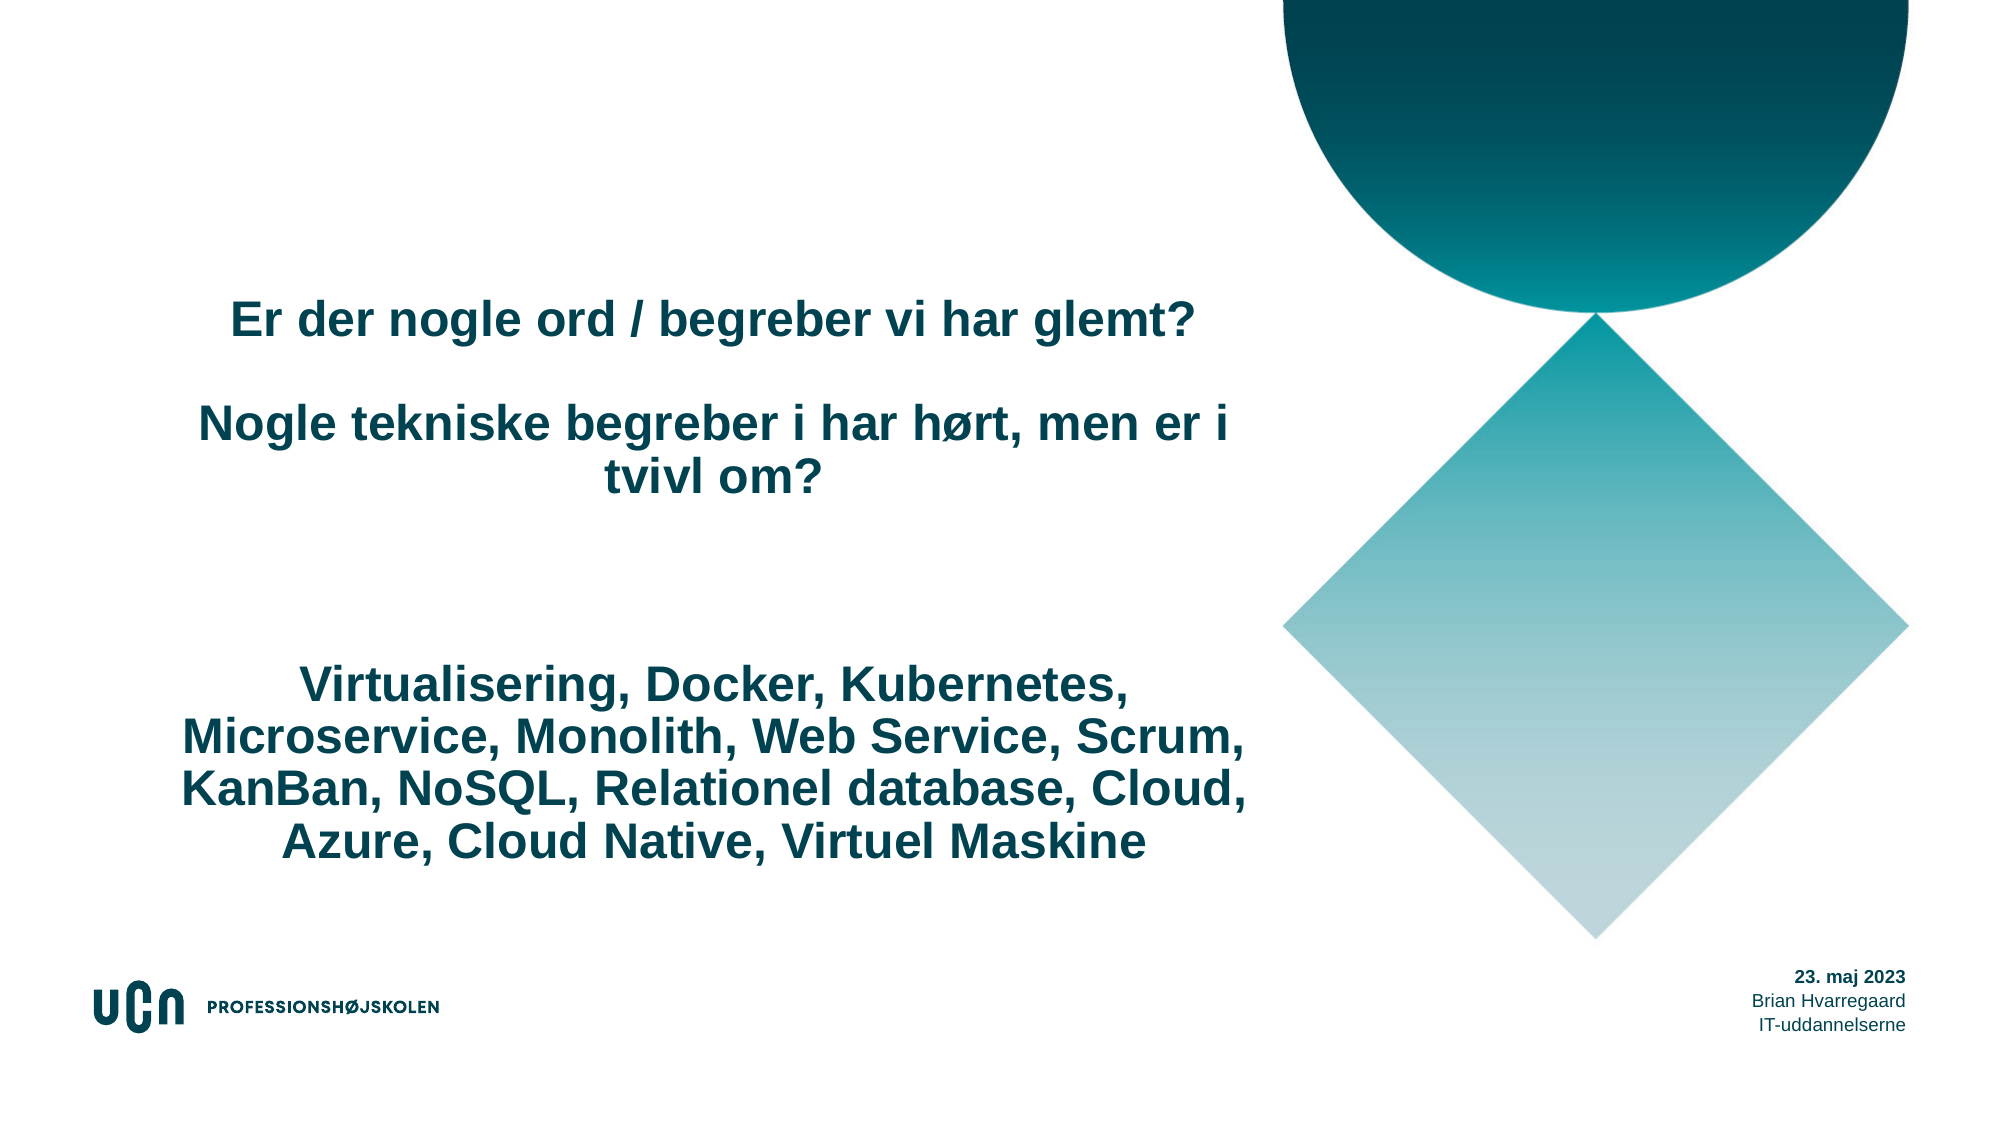

# Er der nogle ord / begreber vi har glemt? Nogle tekniske begreber i har hørt, men er i tvivl om? Virtualisering, Docker, Kubernetes, Microservice, Monolith, Web Service, Scrum, KanBan, NoSQL, Relationel database, Cloud, Azure, Cloud Native, Virtuel Maskine

101